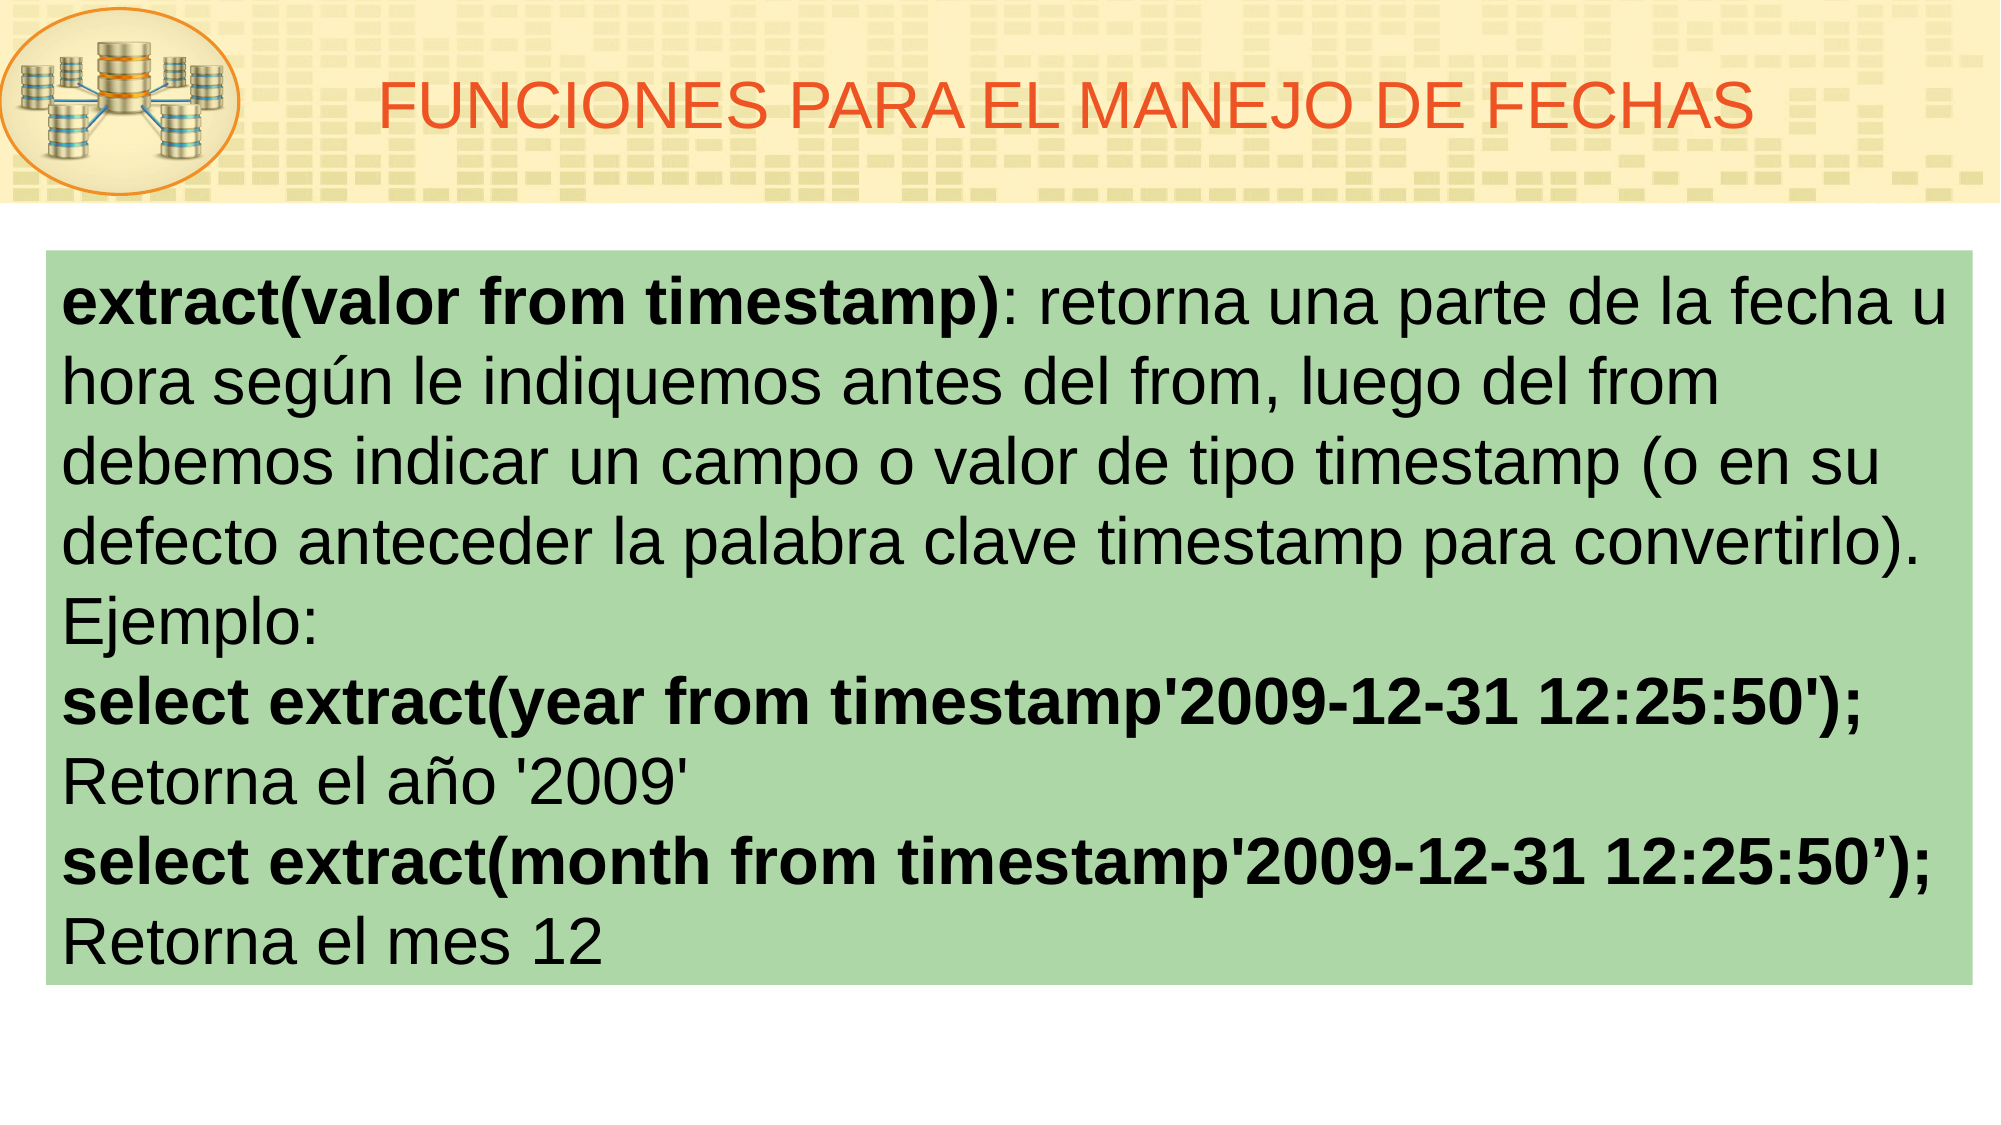

FUNCIONES PARA EL MANEJO DE FECHAS
extract(valor from timestamp): retorna una parte de la fecha u hora según le indiquemos antes del from, luego del from debemos indicar un campo o valor de tipo timestamp (o en su defecto anteceder la palabra clave timestamp para convertirlo). Ejemplo:
select extract(year from timestamp'2009-12-31 12:25:50');
Retorna el año '2009'
select extract(month from timestamp'2009-12-31 12:25:50’);
Retorna el mes 12